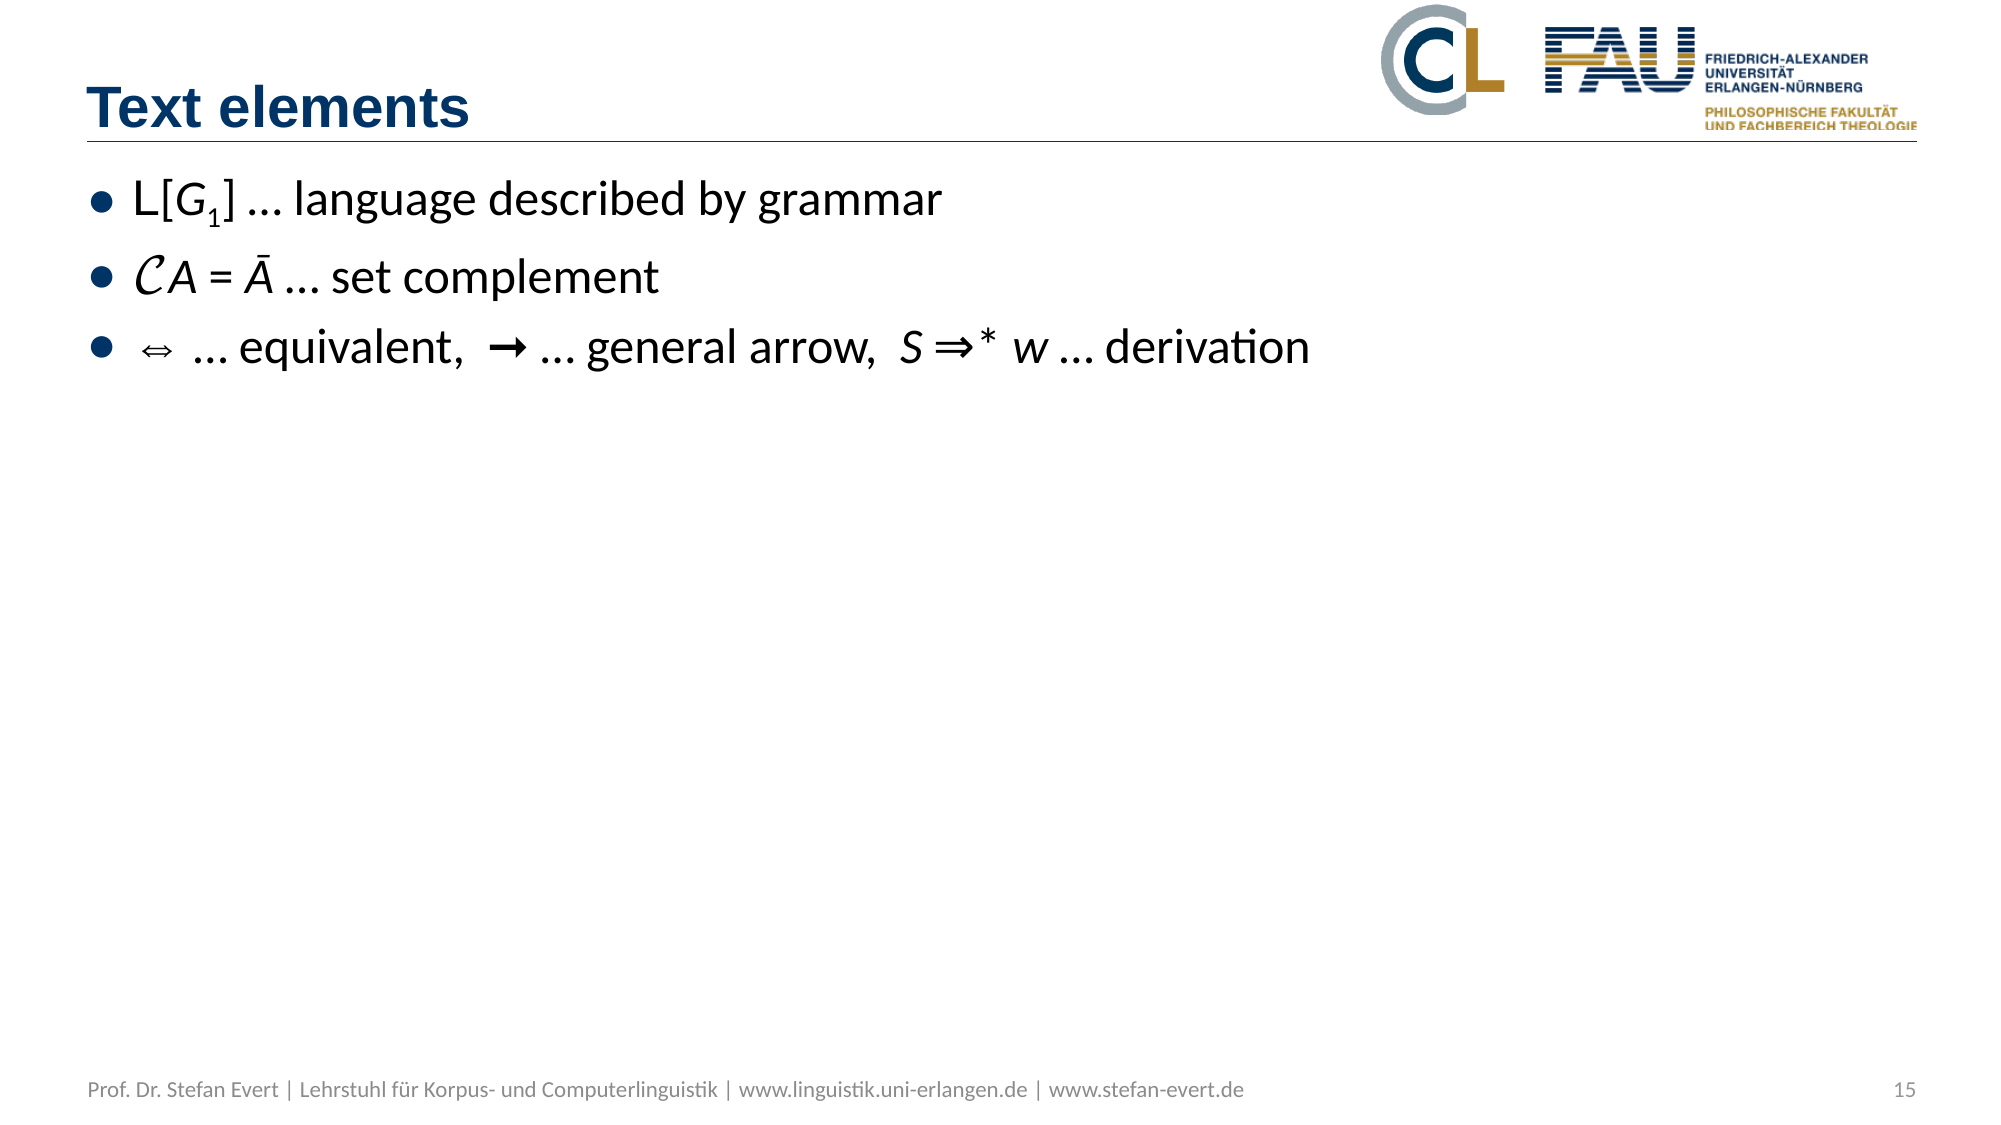

# Text elements
L[G1] … language described by grammar
𝒞A = Ā … set complement
⇔ … equivalent,  ➞ … general arrow,  S ⇒* w … derivation
Prof. Dr. Stefan Evert | Lehrstuhl für Korpus- und Computerlinguistik | www.linguistik.uni-erlangen.de | www.stefan-evert.de
15